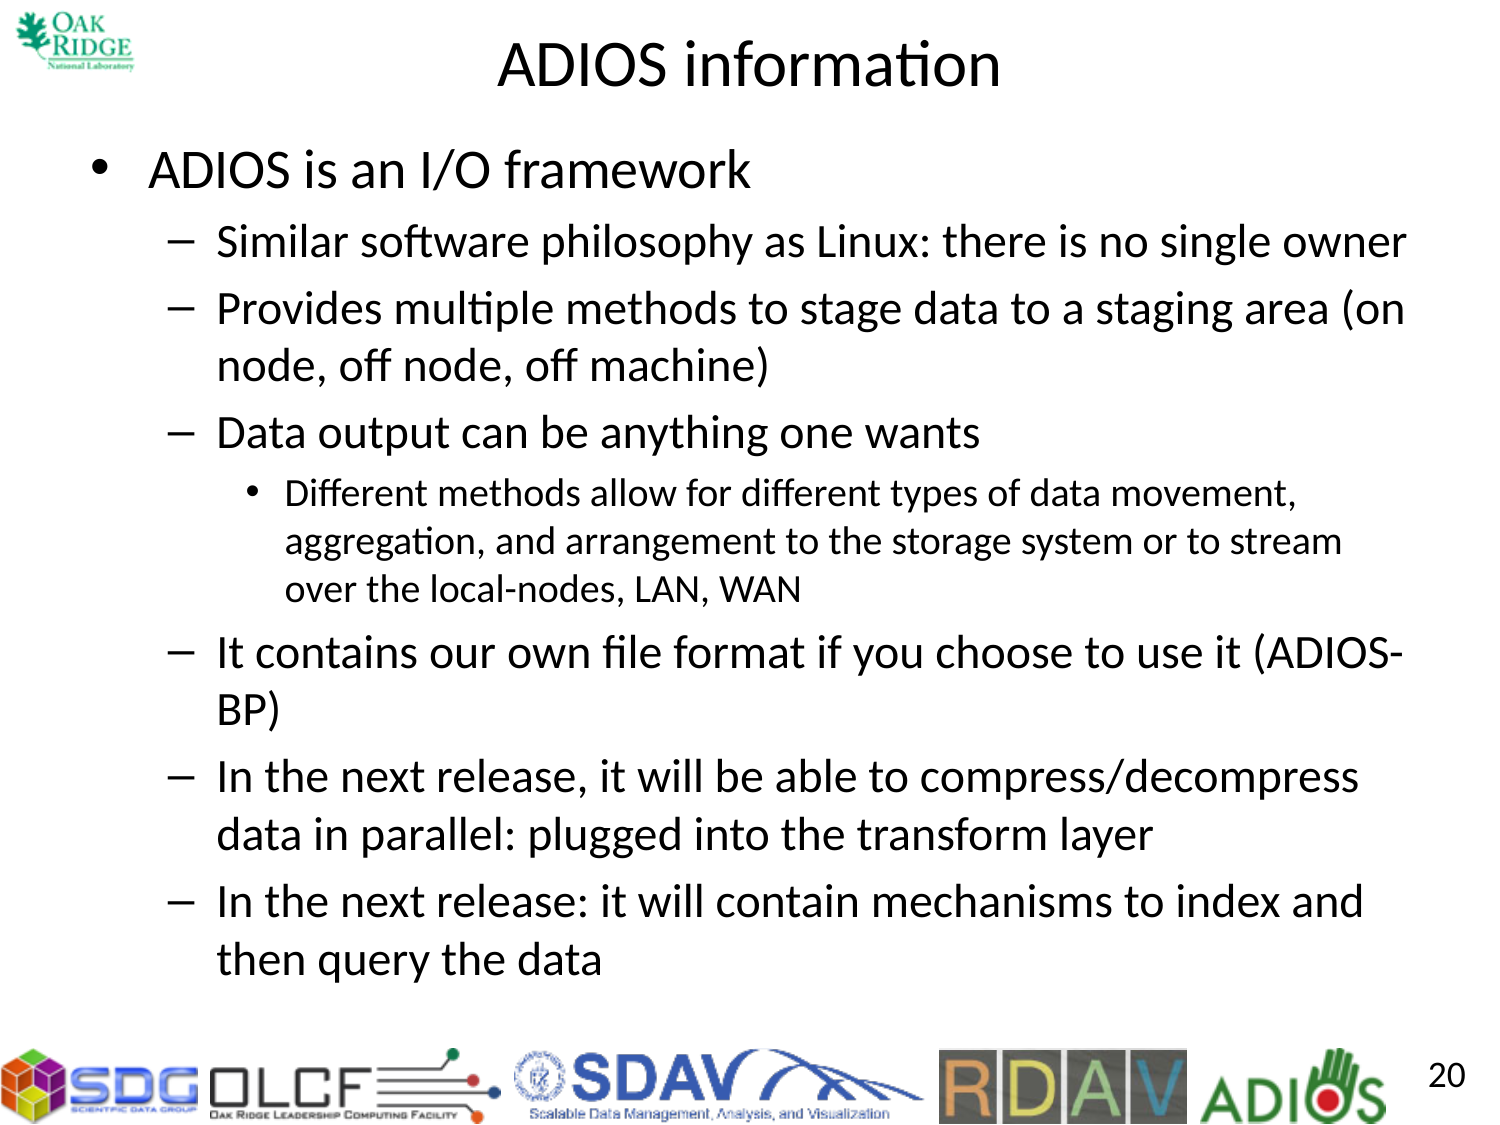

# ADIOS information
ADIOS is an I/O framework
Similar software philosophy as Linux: there is no single owner
Provides multiple methods to stage data to a staging area (on node, off node, off machine)
Data output can be anything one wants
Different methods allow for different types of data movement, aggregation, and arrangement to the storage system or to stream over the local-nodes, LAN, WAN
It contains our own file format if you choose to use it (ADIOS-BP)
In the next release, it will be able to compress/decompress data in parallel: plugged into the transform layer
In the next release: it will contain mechanisms to index and then query the data
20